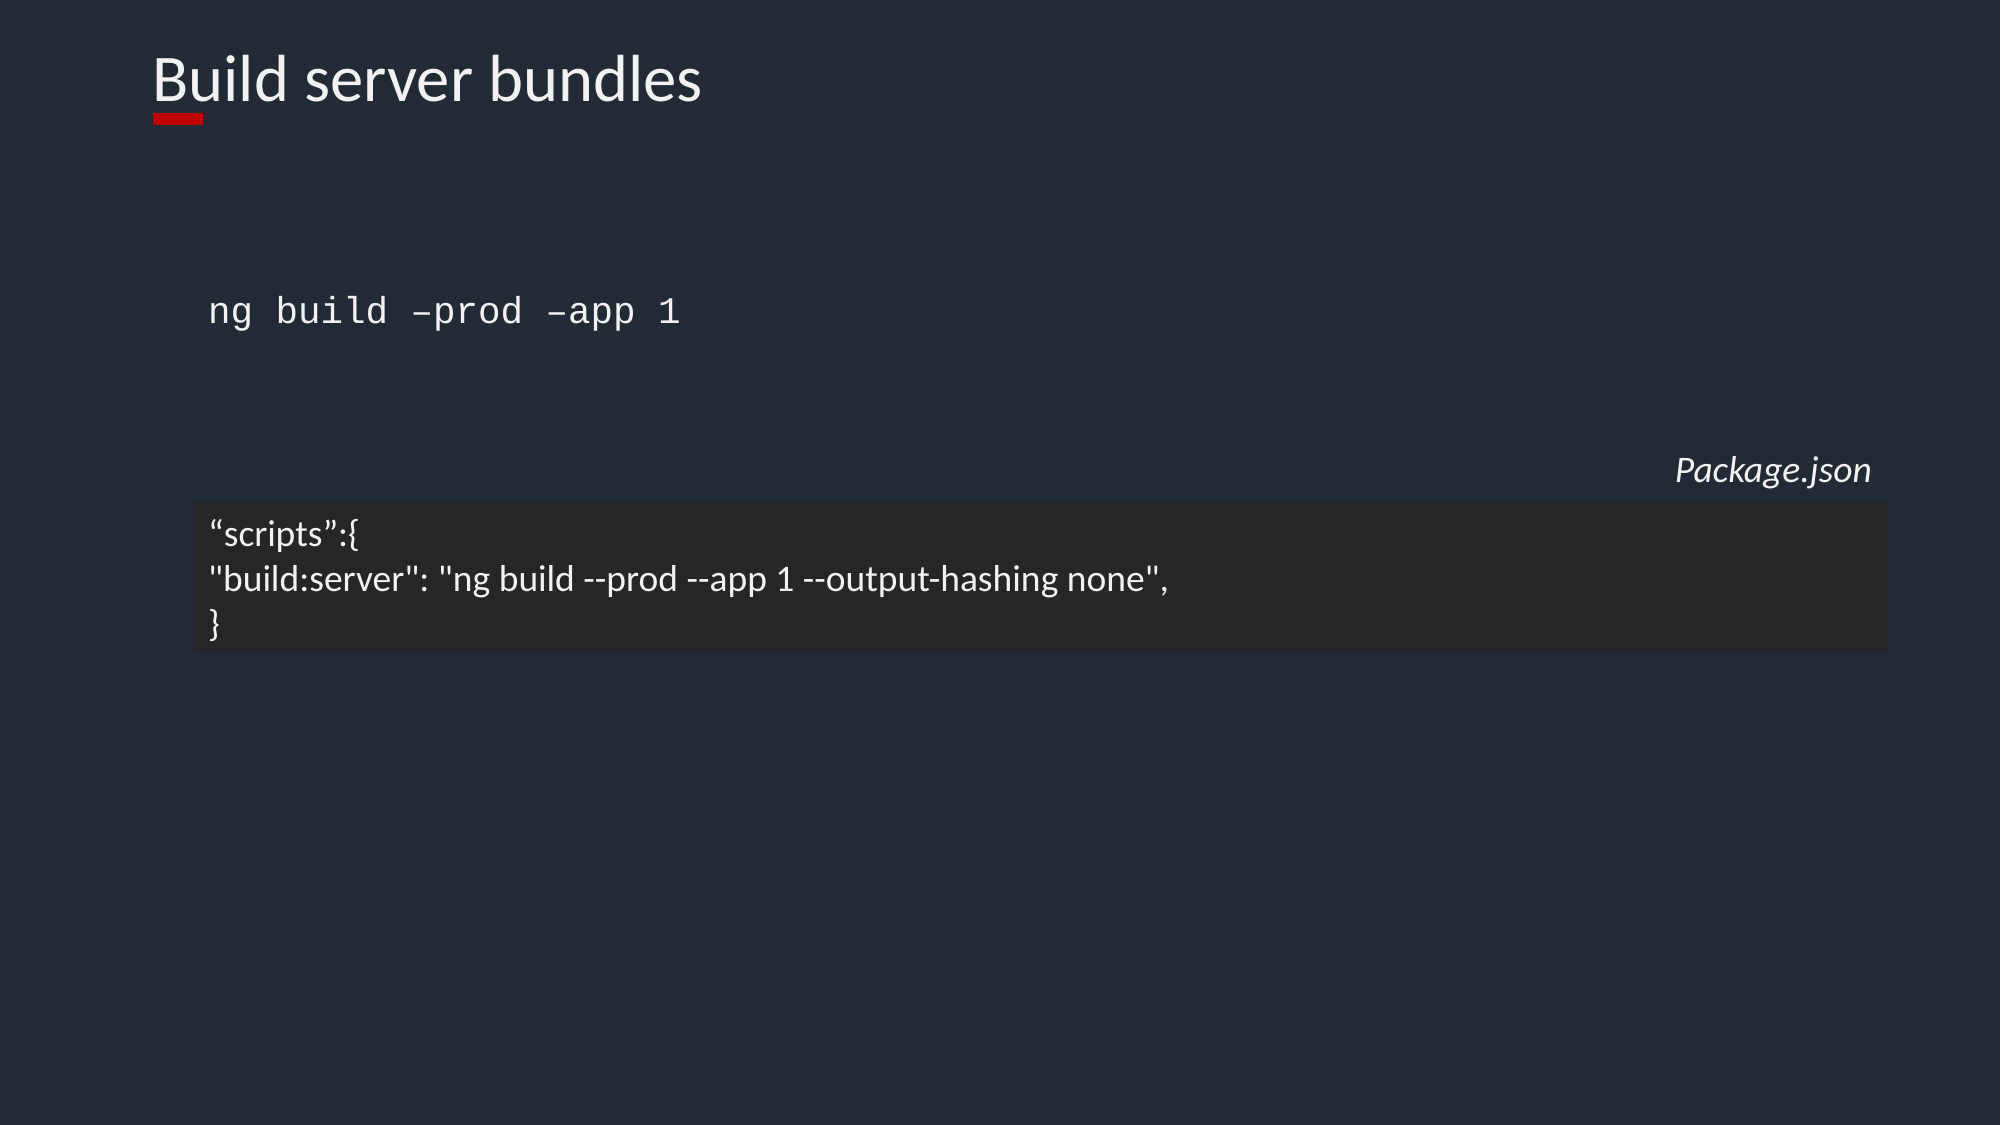

# Build server bundles
ng build –prod –app 1
Package.json
“scripts”:{
"build:server": "ng build --prod --app 1 --output-hashing none",
}